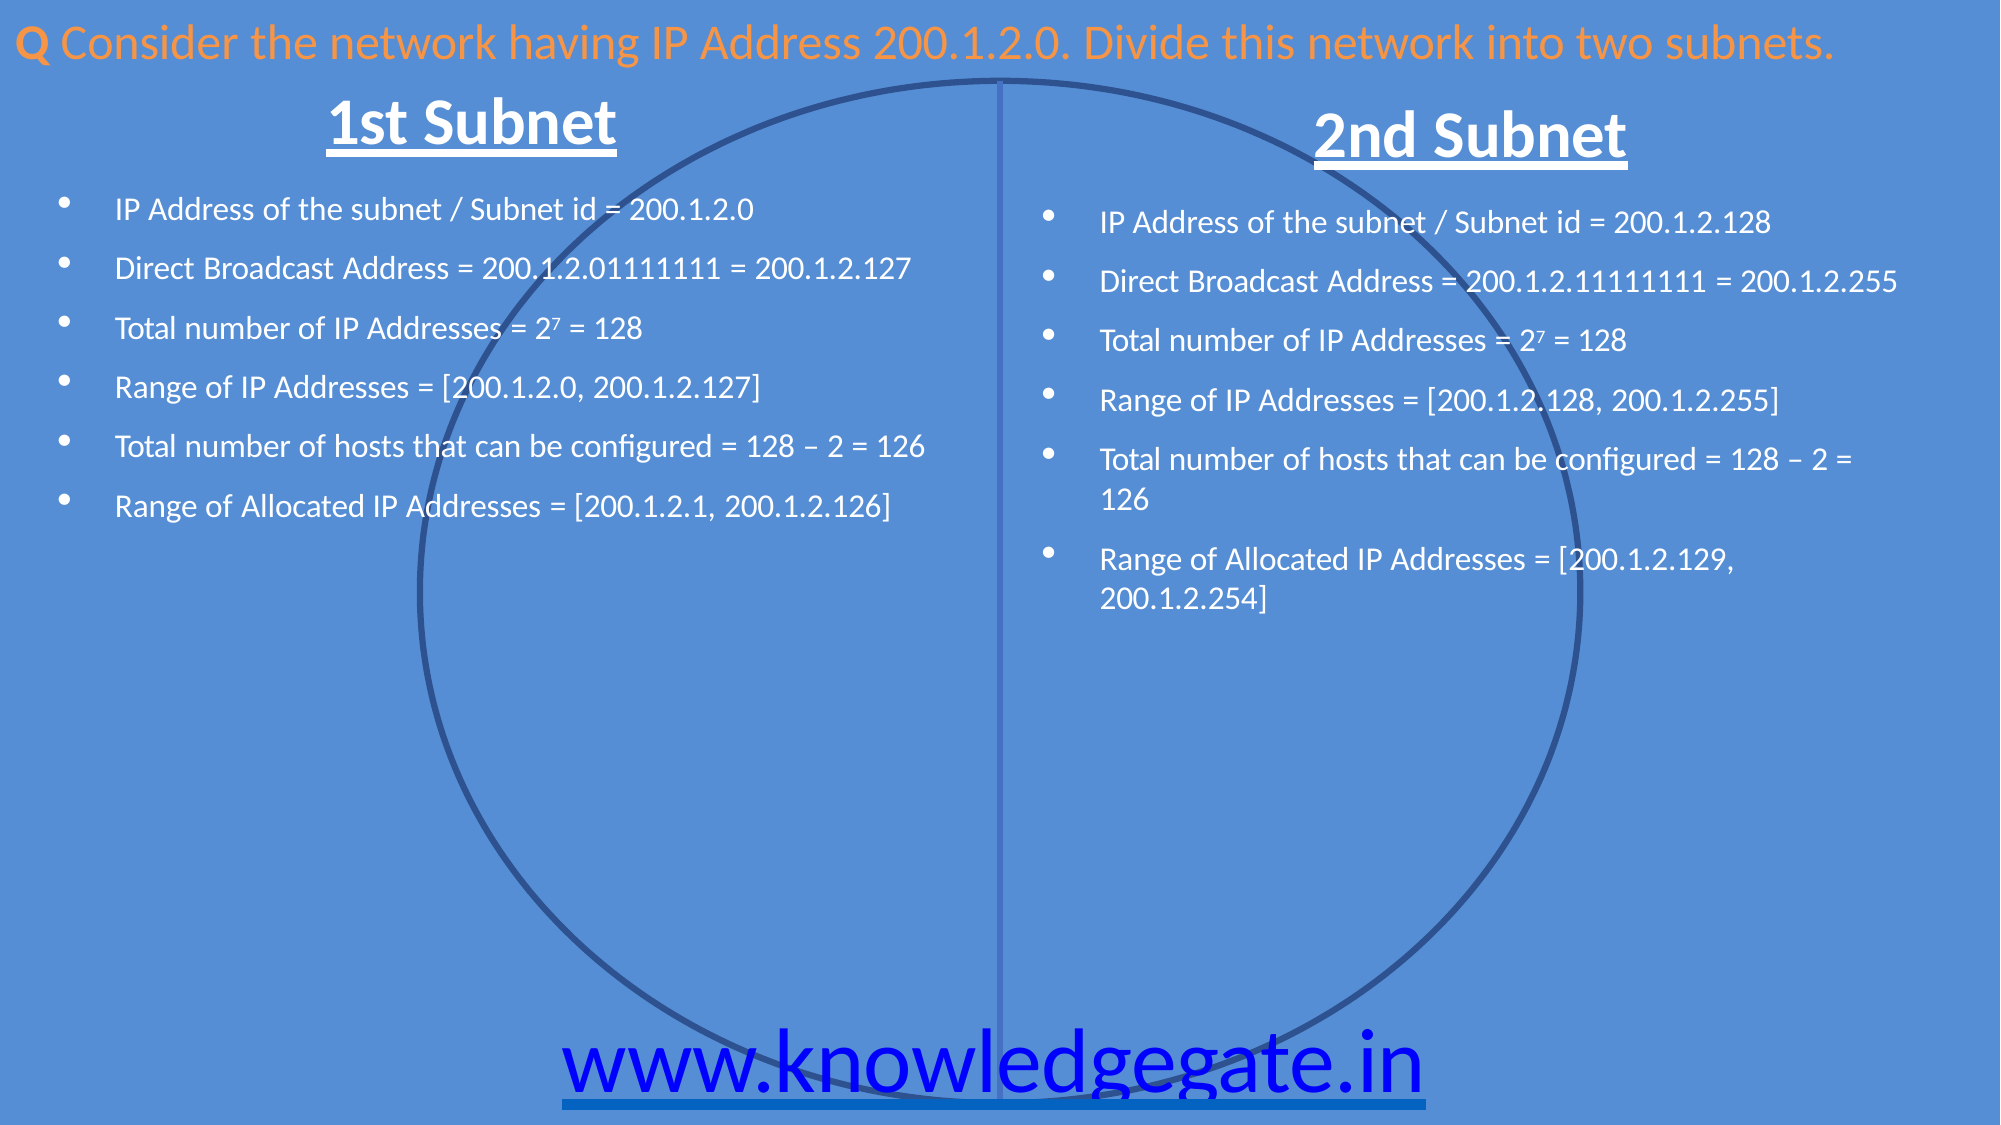

Q Consider the network having IP Address 200.1.2.0. Divide this network into two subnets.
# 1st Subnet

2nd Subnet
IP Address of the subnet / Subnet id = 200.1.2.128
Direct Broadcast Address = 200.1.2.11111111 = 200.1.2.255
Total number of IP Addresses = 27 = 128
Range of IP Addresses = [200.1.2.128, 200.1.2.255]
Total number of hosts that can be configured = 128 – 2 = 126
Range of Allocated IP Addresses = [200.1.2.129, 200.1.2.254]
IP Address of the subnet / Subnet id = 200.1.2.0
Direct Broadcast Address = 200.1.2.01111111 = 200.1.2.127
Total number of IP Addresses = 27 = 128
Range of IP Addresses = [200.1.2.0, 200.1.2.127]
Total number of hosts that can be configured = 128 – 2 = 126
Range of Allocated IP Addresses = [200.1.2.1, 200.1.2.126]
www.knowledgegate.in